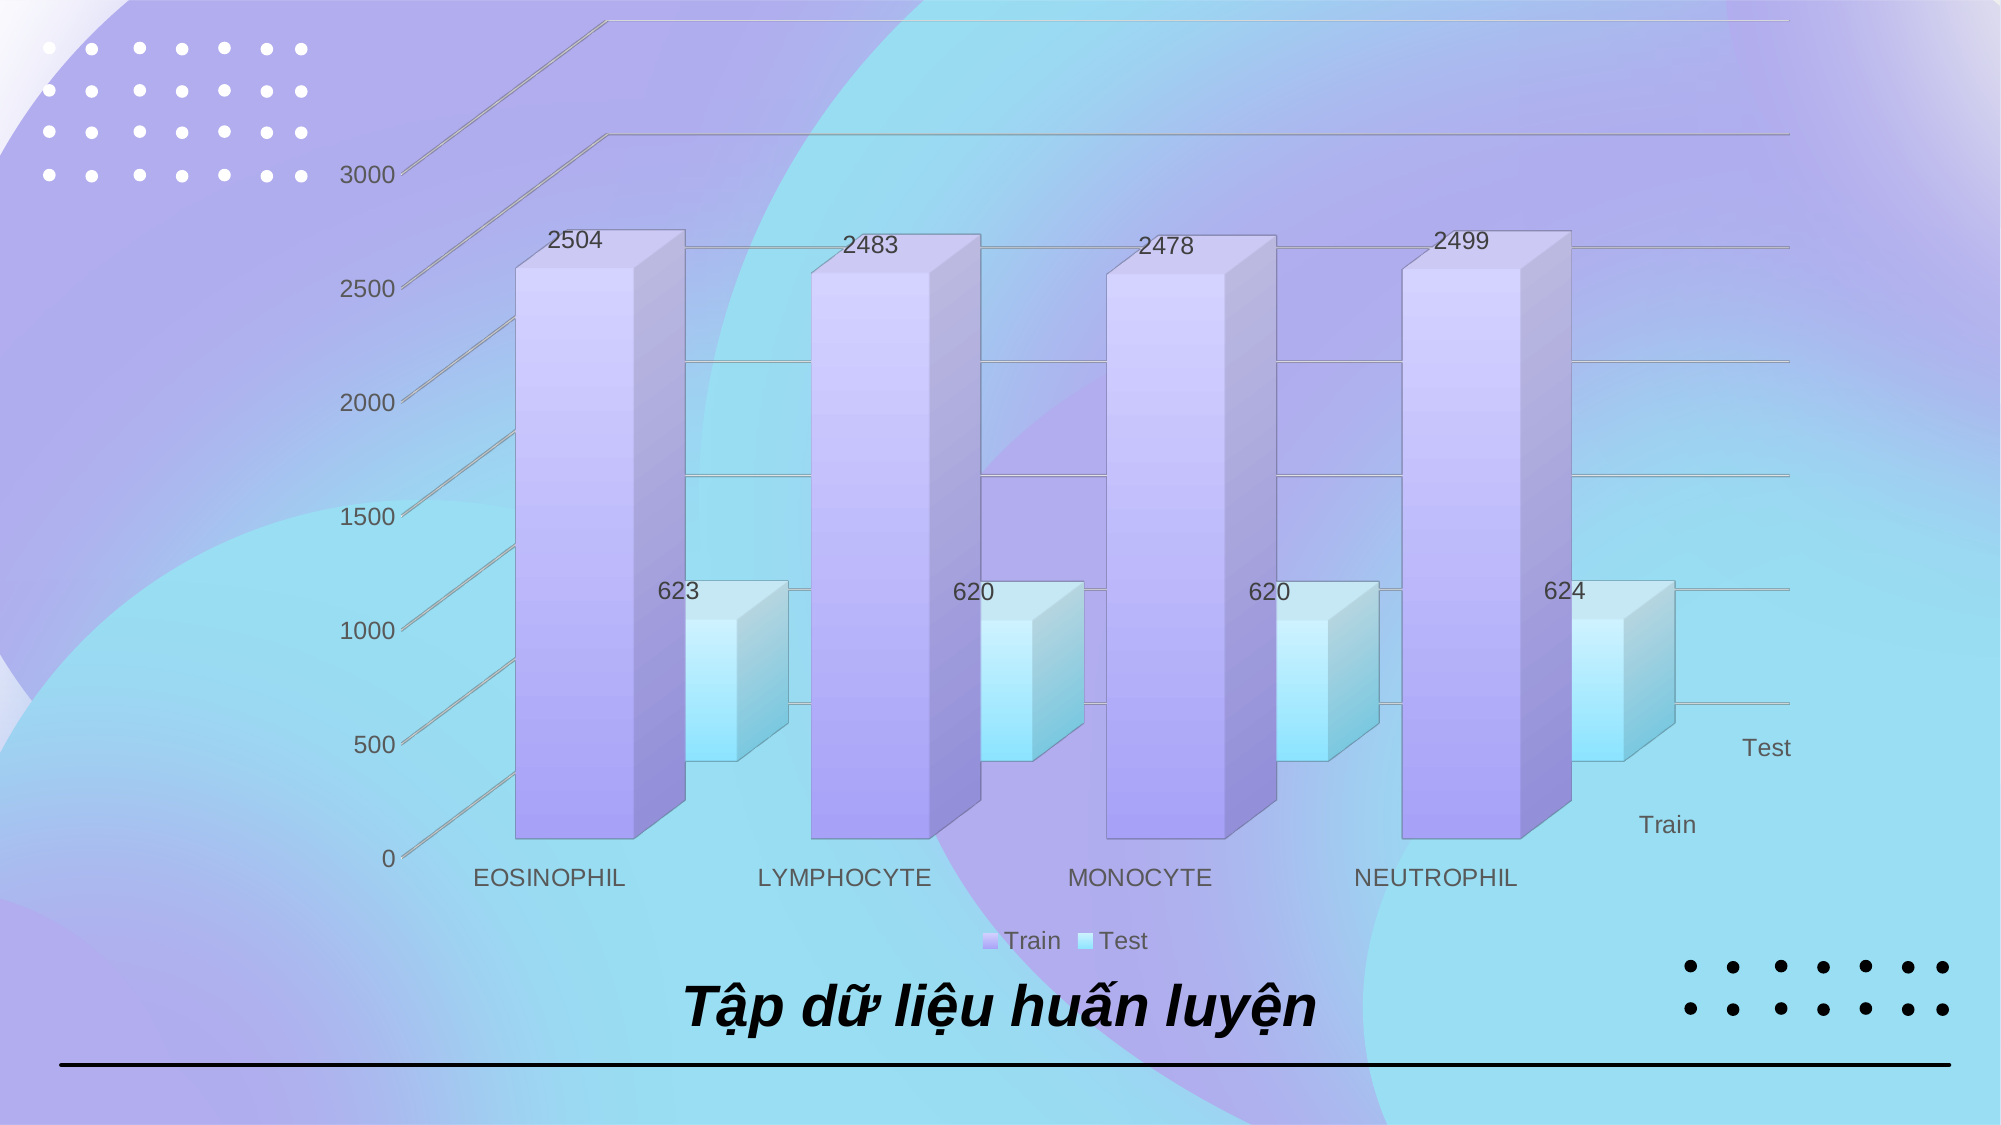

[unsupported chart]

Tập dữ liệu huấn luyện